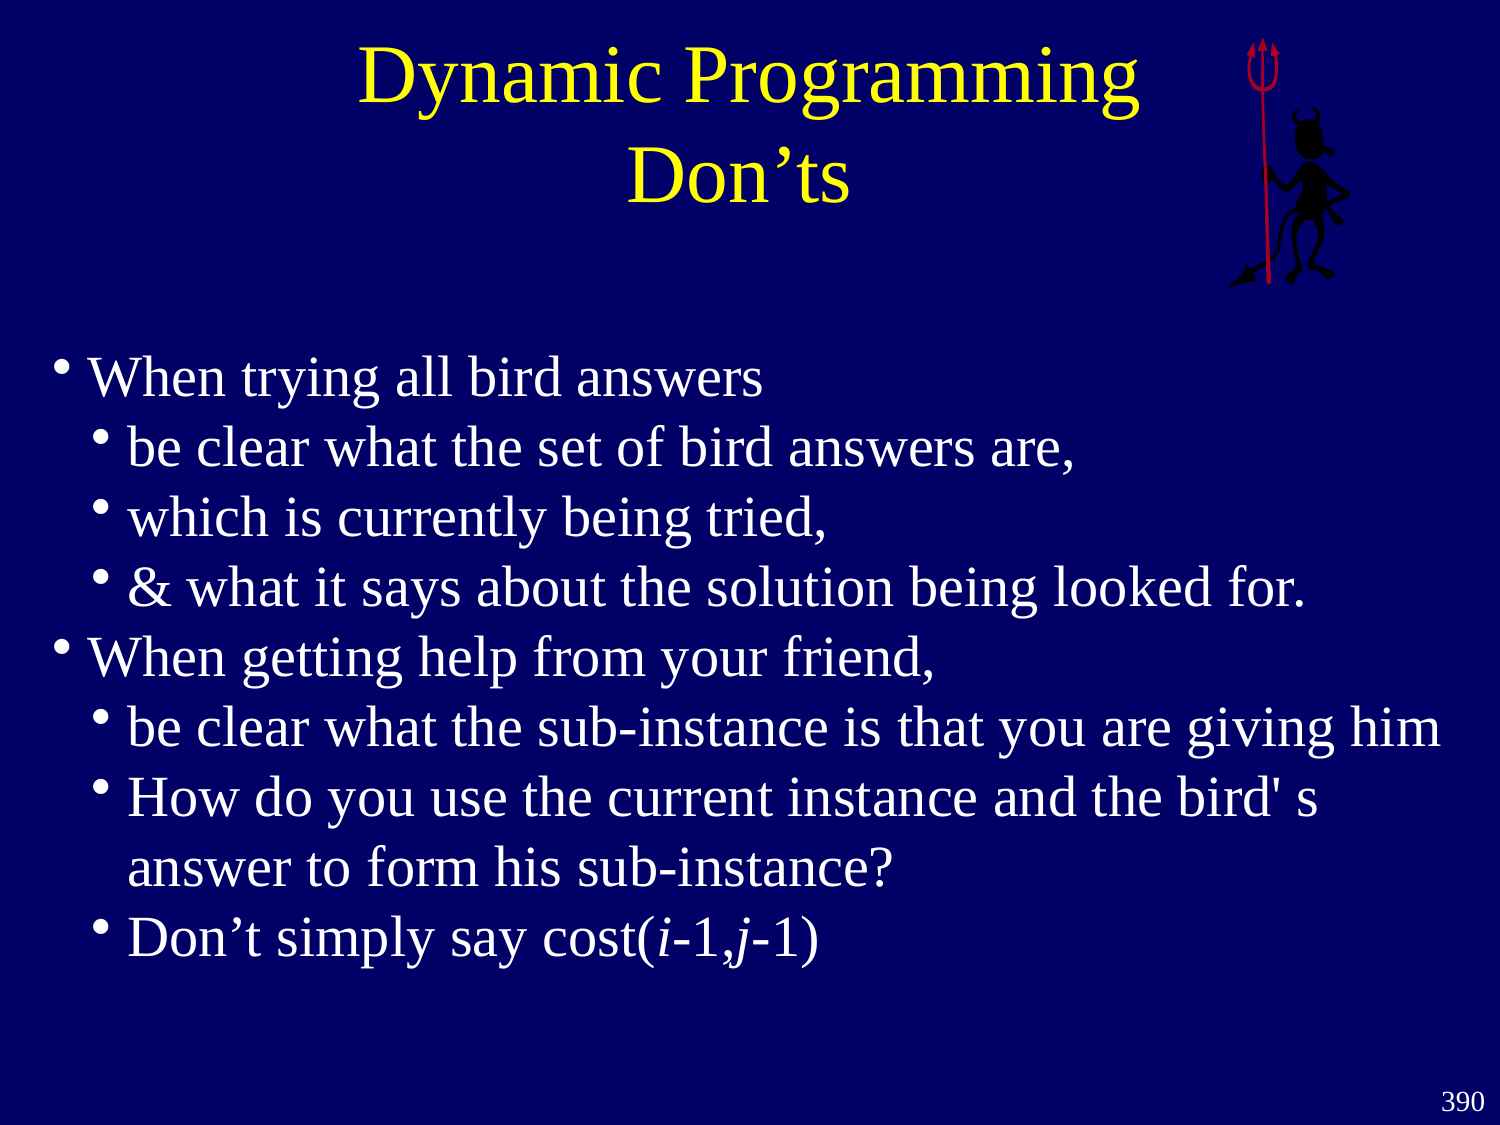

# Dynamic Programming Don’ts

When trying all bird answers
be clear what the set of bird answers are,
which is currently being tried,
& what it says about the solution being looked for.
When getting help from your friend,
be clear what the sub-instance is that you are giving him
How do you use the current instance and the bird' s answer to form his sub-instance?
Don’t simply say cost(i-1,j-1)